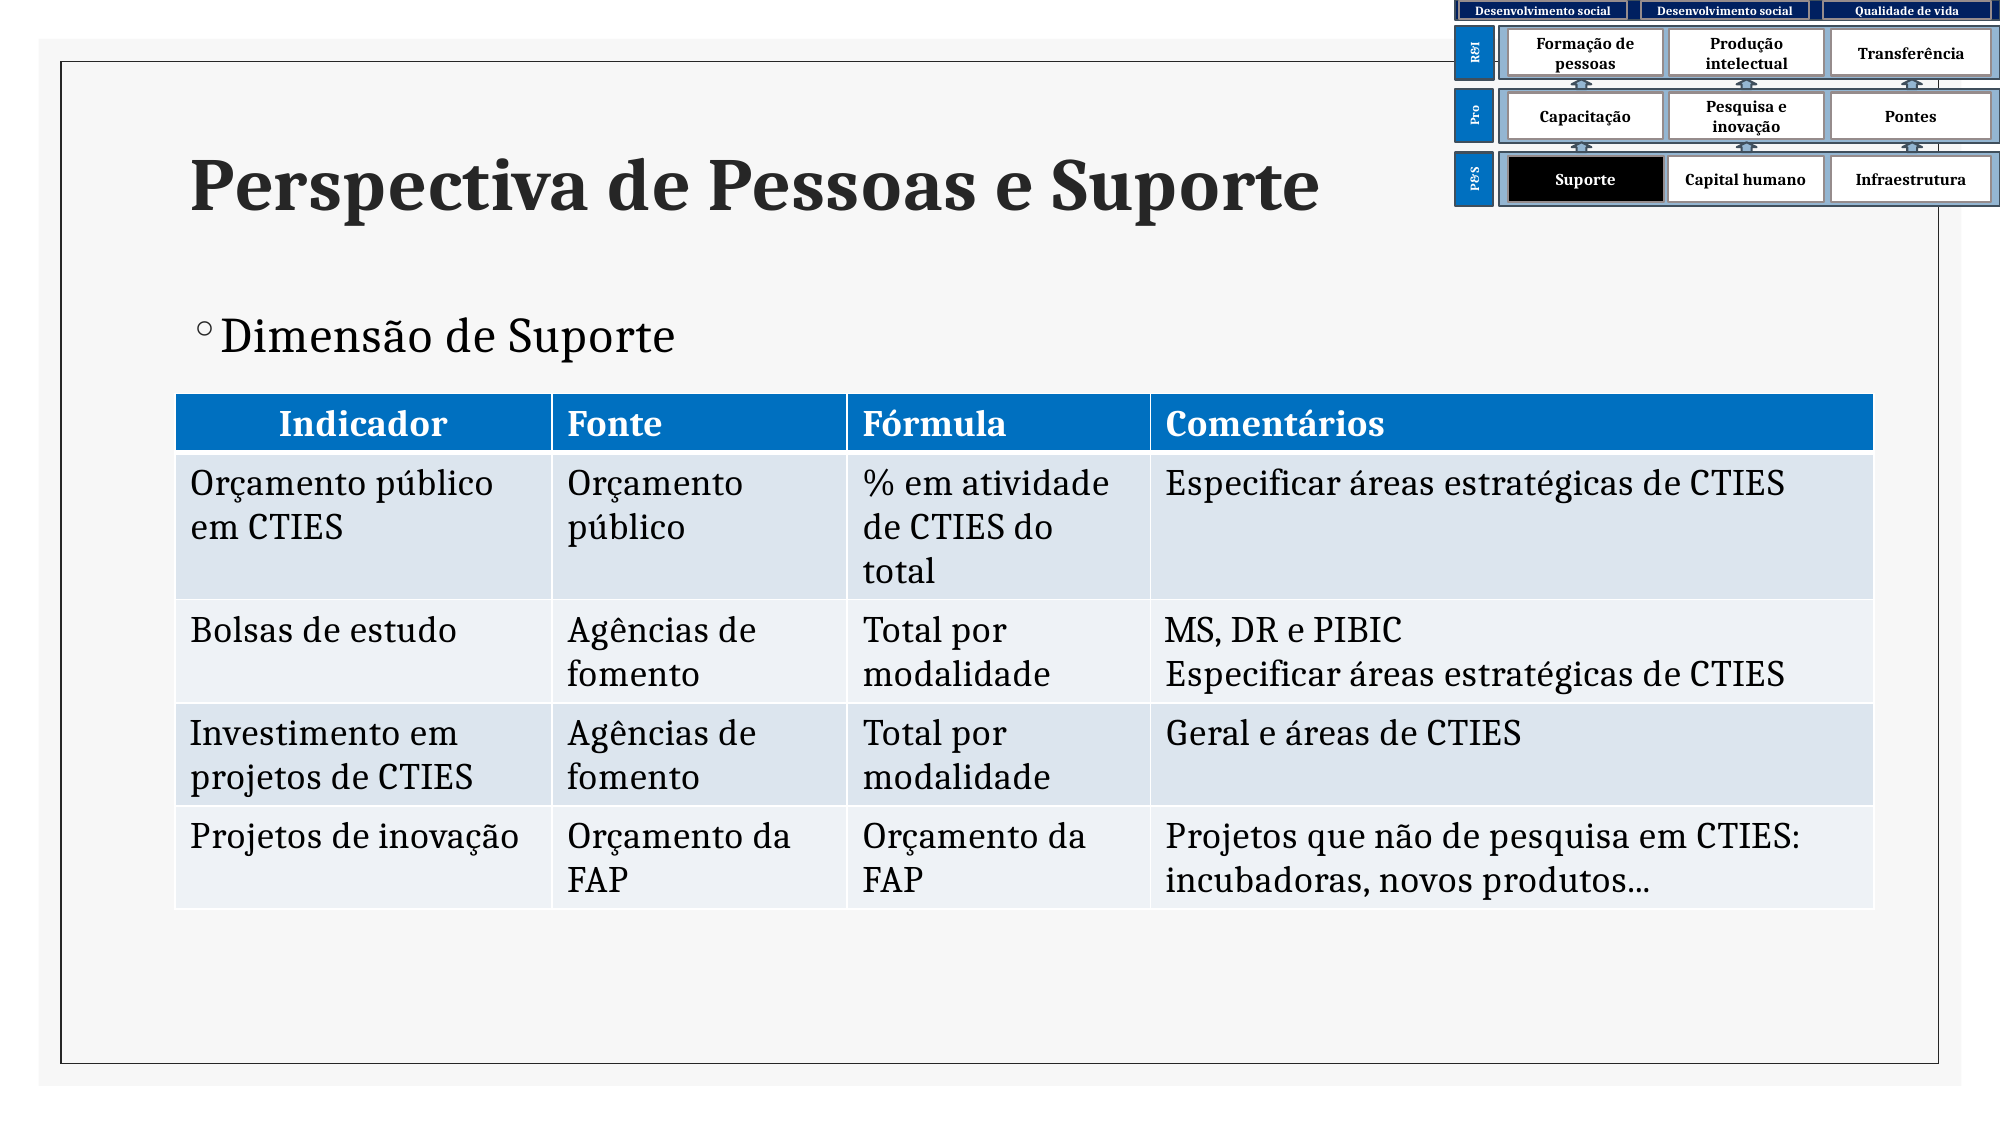

Desenvolvimento social
Desenvolvimento social
Qualidade de vida

Formação de pessoas
Produção intelectual
Transferência
R&I

Capacitação
Pesquisa e inovação
Pontes
Pro

P&S
Suporte
Capital humano
Infraestrutura
# Perspectiva de Pessoas e Suporte
Dimensão de Suporte
| Indicador | Fonte | Fórmula | Comentários |
| --- | --- | --- | --- |
| Orçamento público em CTIES | Orçamento público | % em atividade de CTIES do total | Especificar áreas estratégicas de CTIES |
| Bolsas de estudo | Agências de fomento | Total por modalidade | MS, DR e PIBIC Especificar áreas estratégicas de CTIES |
| Investimento em projetos de CTIES | Agências de fomento | Total por modalidade | Geral e áreas de CTIES |
| Projetos de inovação | Orçamento da FAP | Orçamento da FAP | Projetos que não de pesquisa em CTIES: incubadoras, novos produtos... |